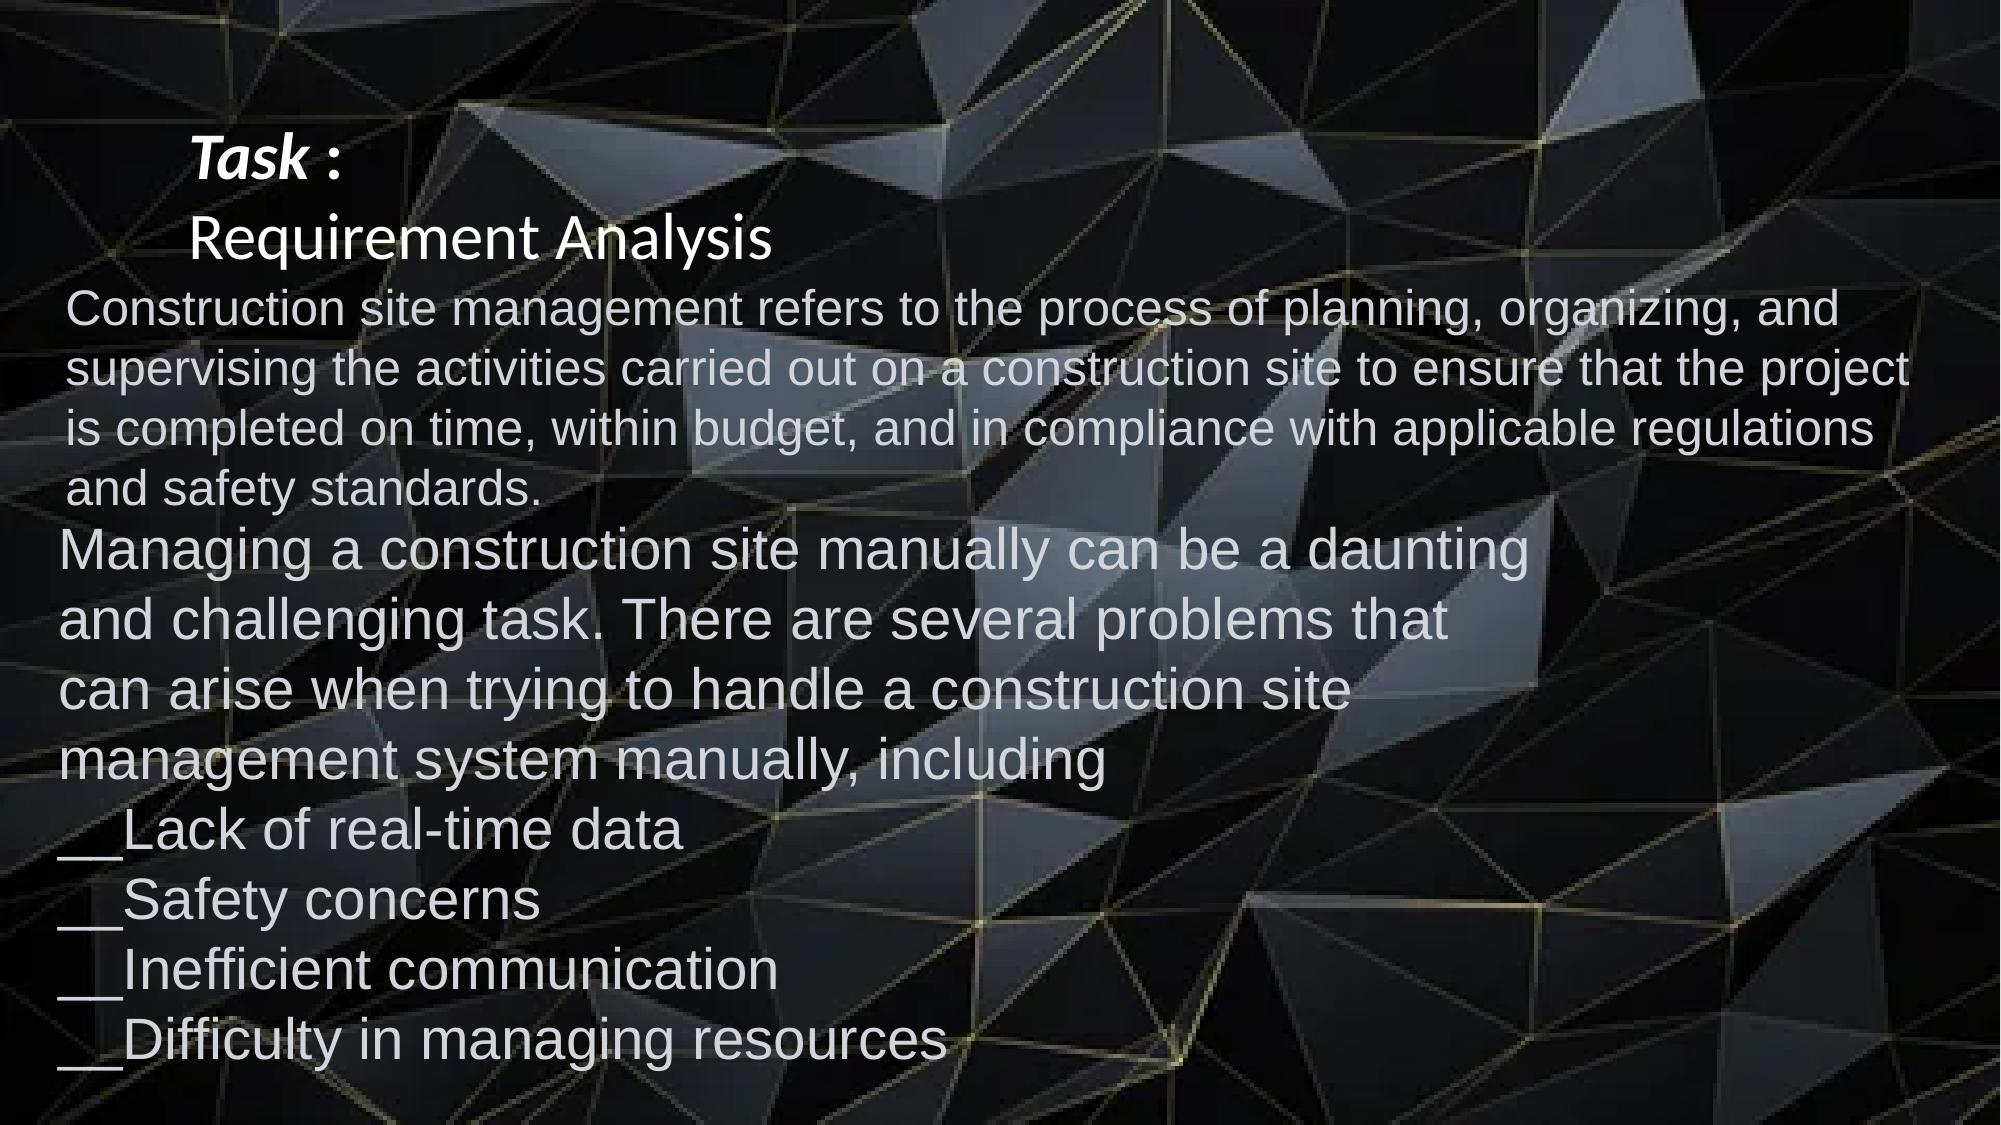

Task :
Requirement Analysis

Construction site management refers to the process of planning, organizing, and supervising the activities carried out on a construction site to ensure that the project is completed on time, within budget, and in compliance with applicable regulations and safety standards.
Managing a construction site manually can be a daunting and challenging task. There are several problems that can arise when trying to handle a construction site management system manually, including
__Lack of real-time data
__Safety concerns
__Inefficient communication
__Difficulty in managing resources